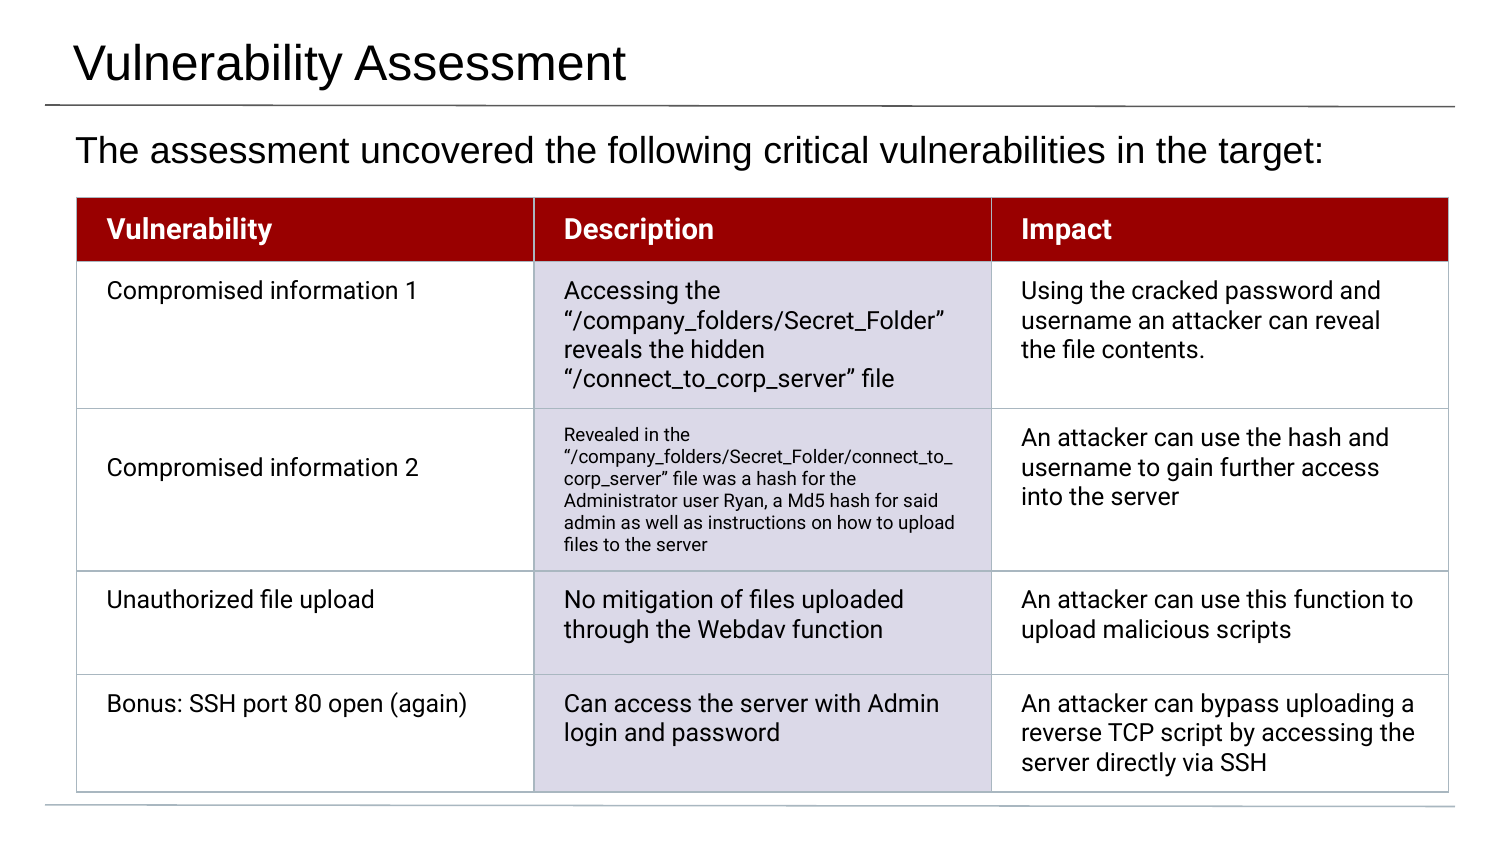

# Vulnerability Assessment
The assessment uncovered the following critical vulnerabilities in the target:
| Vulnerability | Description | Impact |
| --- | --- | --- |
| Compromised information 1 | Accessing the “/company\_folders/Secret\_Folder” reveals the hidden “/connect\_to\_corp\_server” file | Using the cracked password and username an attacker can reveal the file contents. |
| Compromised information 2 | Revealed in the “/company\_folders/Secret\_Folder/connect\_to\_corp\_server” file was a hash for the Administrator user Ryan, a Md5 hash for said admin as well as instructions on how to upload files to the server | An attacker can use the hash and username to gain further access into the server |
| Unauthorized file upload | No mitigation of files uploaded through the Webdav function | An attacker can use this function to upload malicious scripts |
| Bonus: SSH port 80 open (again) | Can access the server with Admin login and password | An attacker can bypass uploading a reverse TCP script by accessing the server directly via SSH |